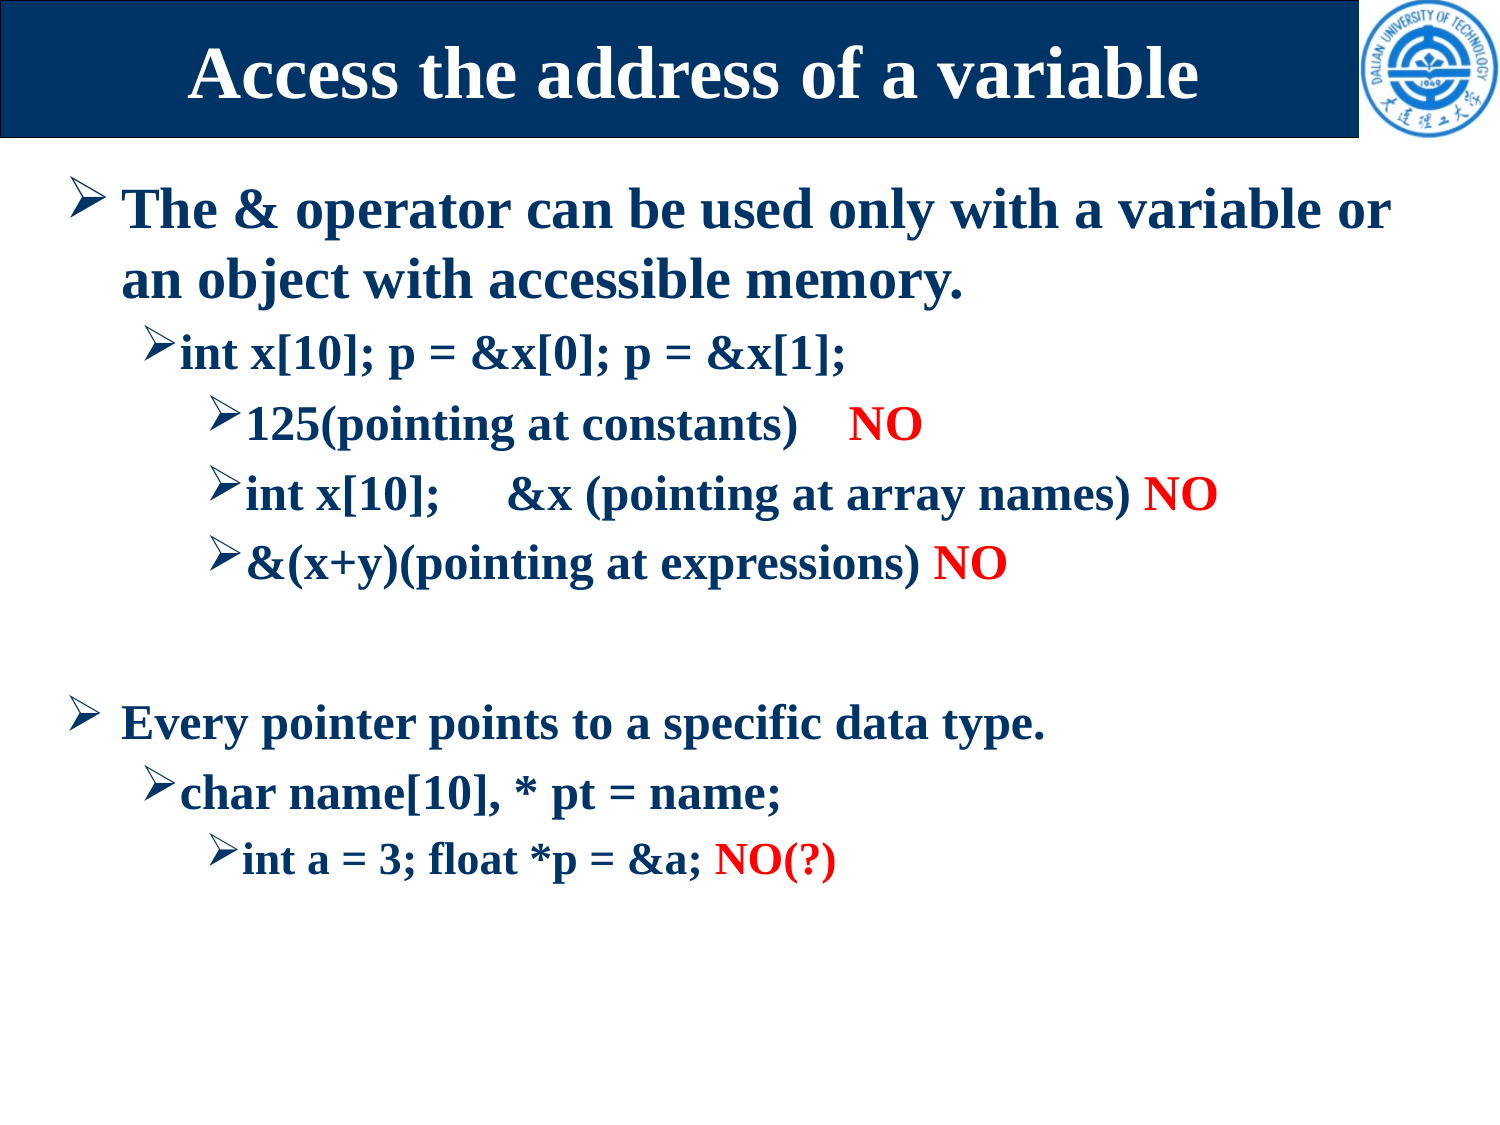

# Access the address of a variable
The & operator can be used only with a variable or an object with accessible memory.
int x[10]; p = &x[0]; p = &x[1];
125(pointing at constants)    NO
int x[10];	&x (pointing at array names) NO
&(x+y)(pointing at expressions) NO

Every pointer points to a specific data type.
char name[10], * pt = name;
int a = 3; float *p = &a; NO(?)